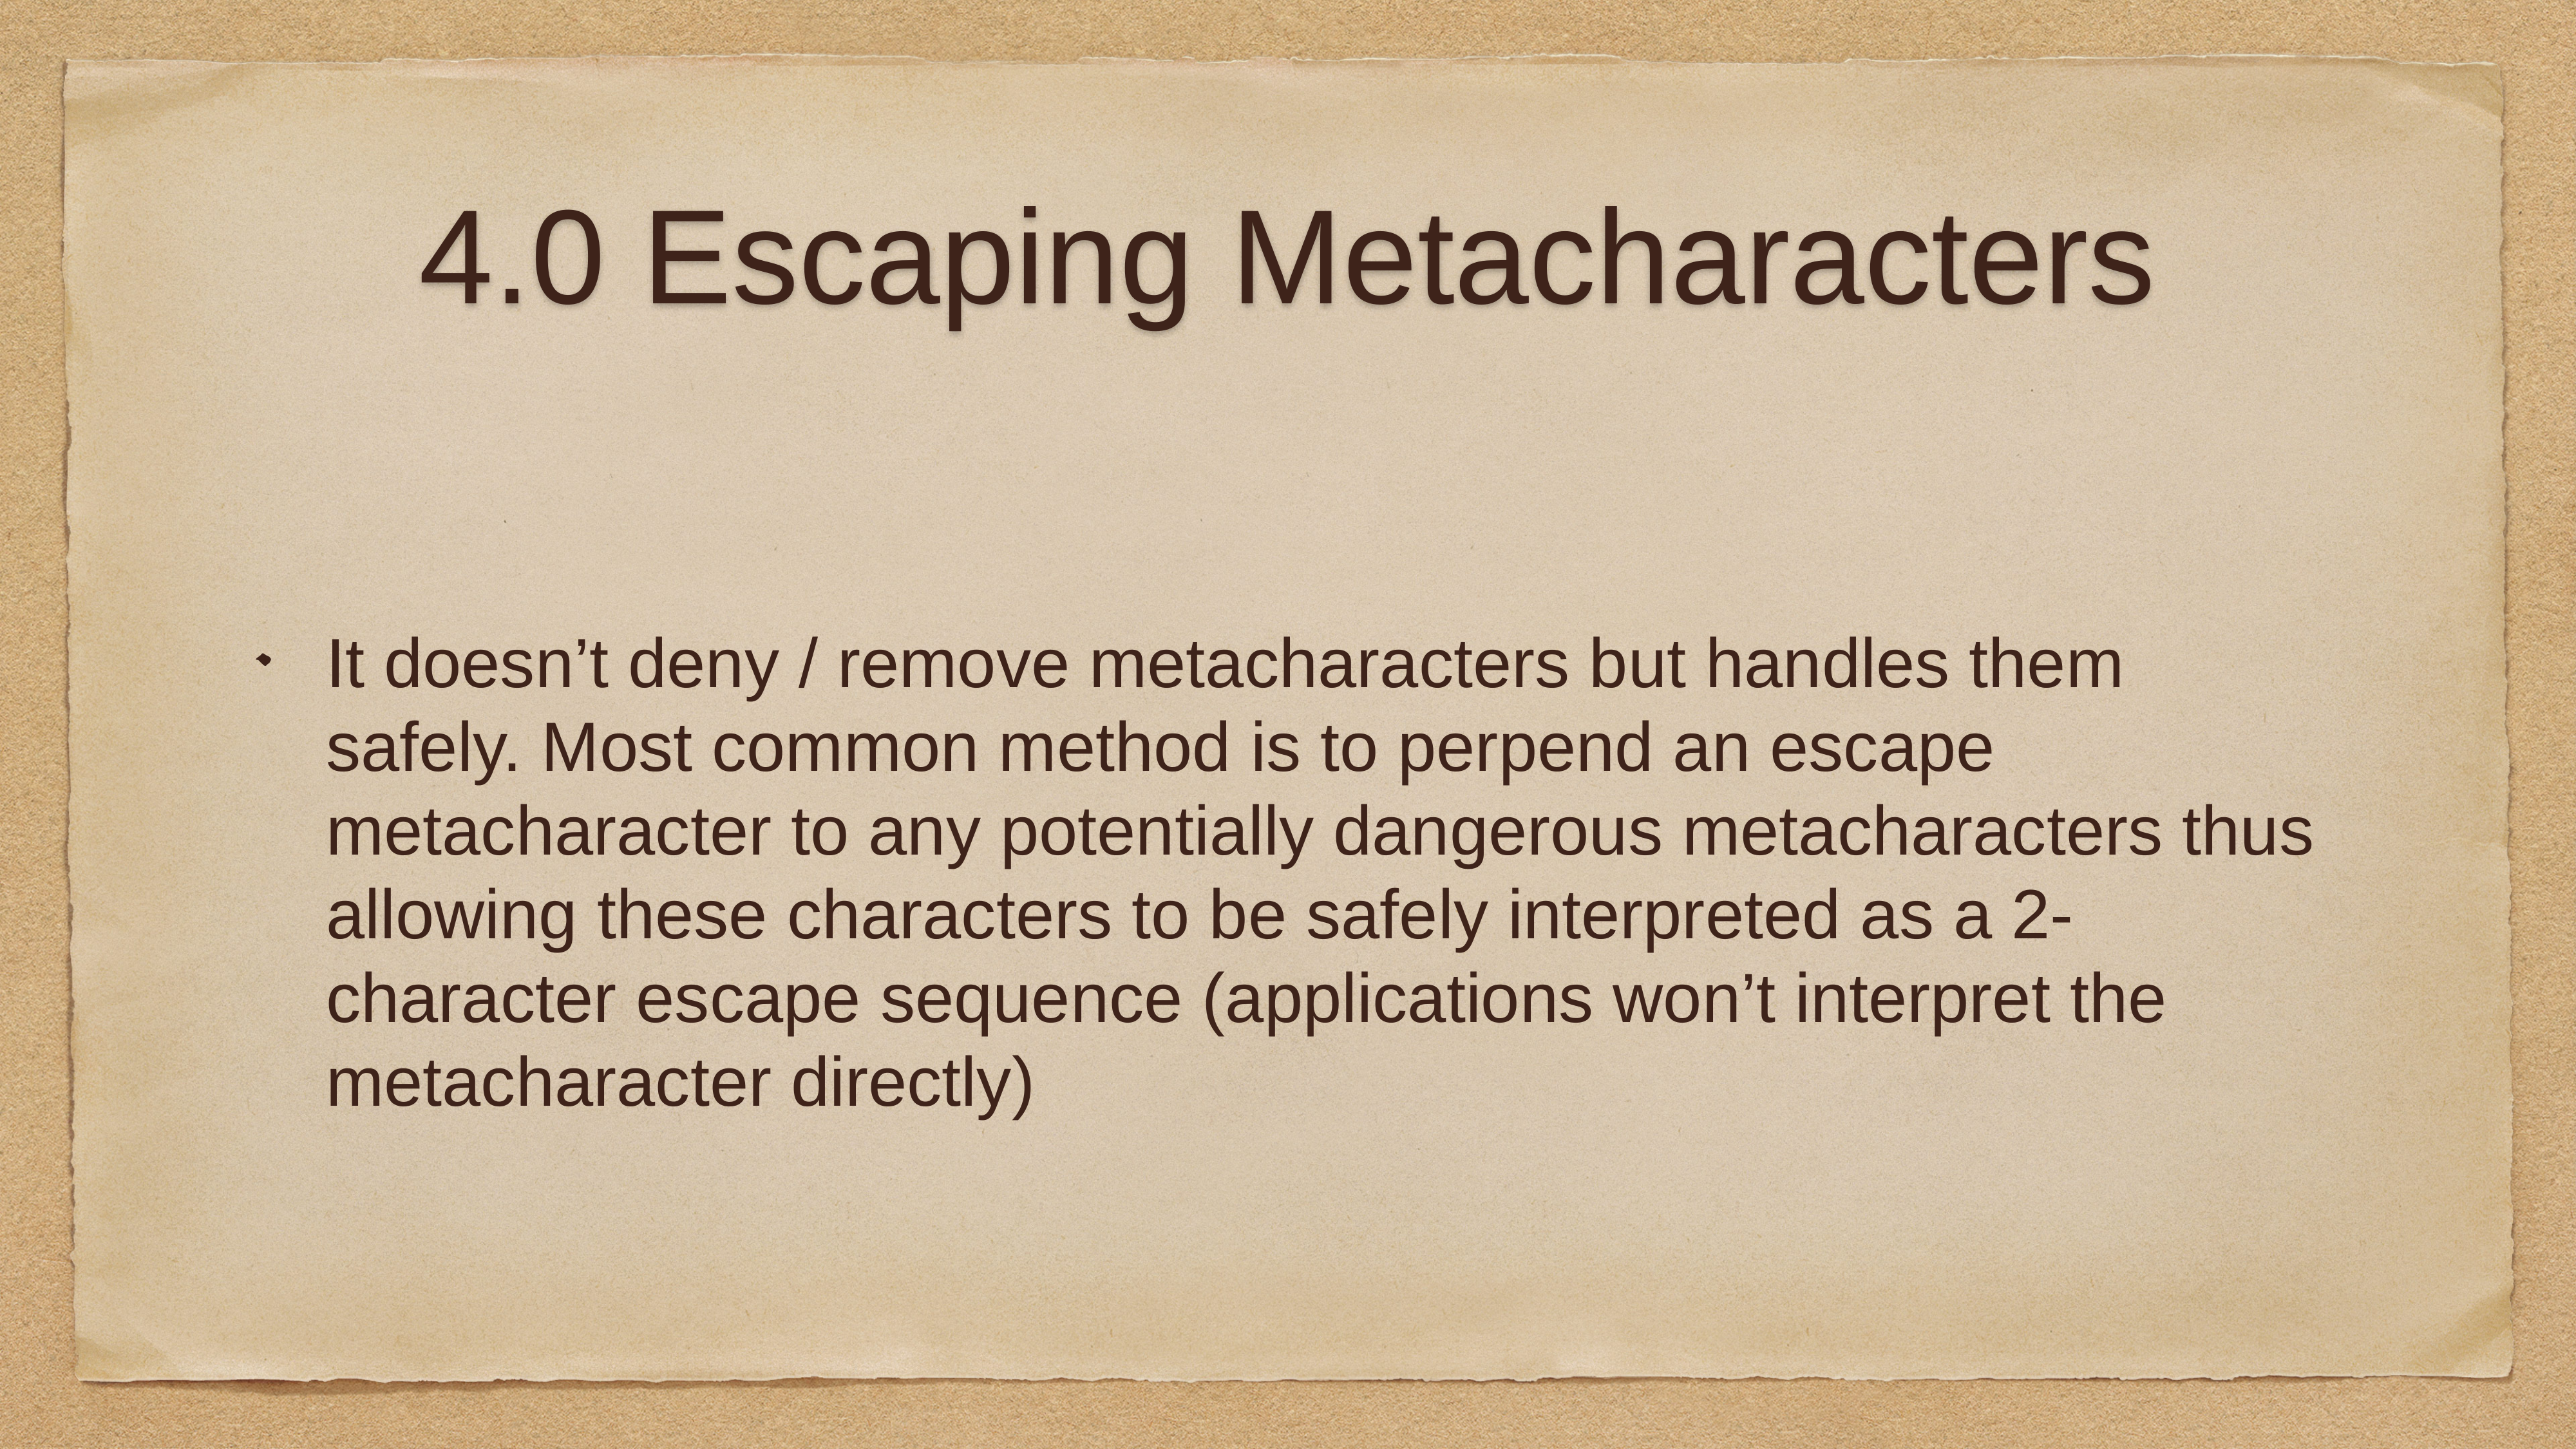

# 4.0 Escaping Metacharacters
It doesn’t deny / remove metacharacters but handles them safely. Most common method is to perpend an escape metacharacter to any potentially dangerous metacharacters thus allowing these characters to be safely interpreted as a 2-character escape sequence (applications won’t interpret the metacharacter directly)